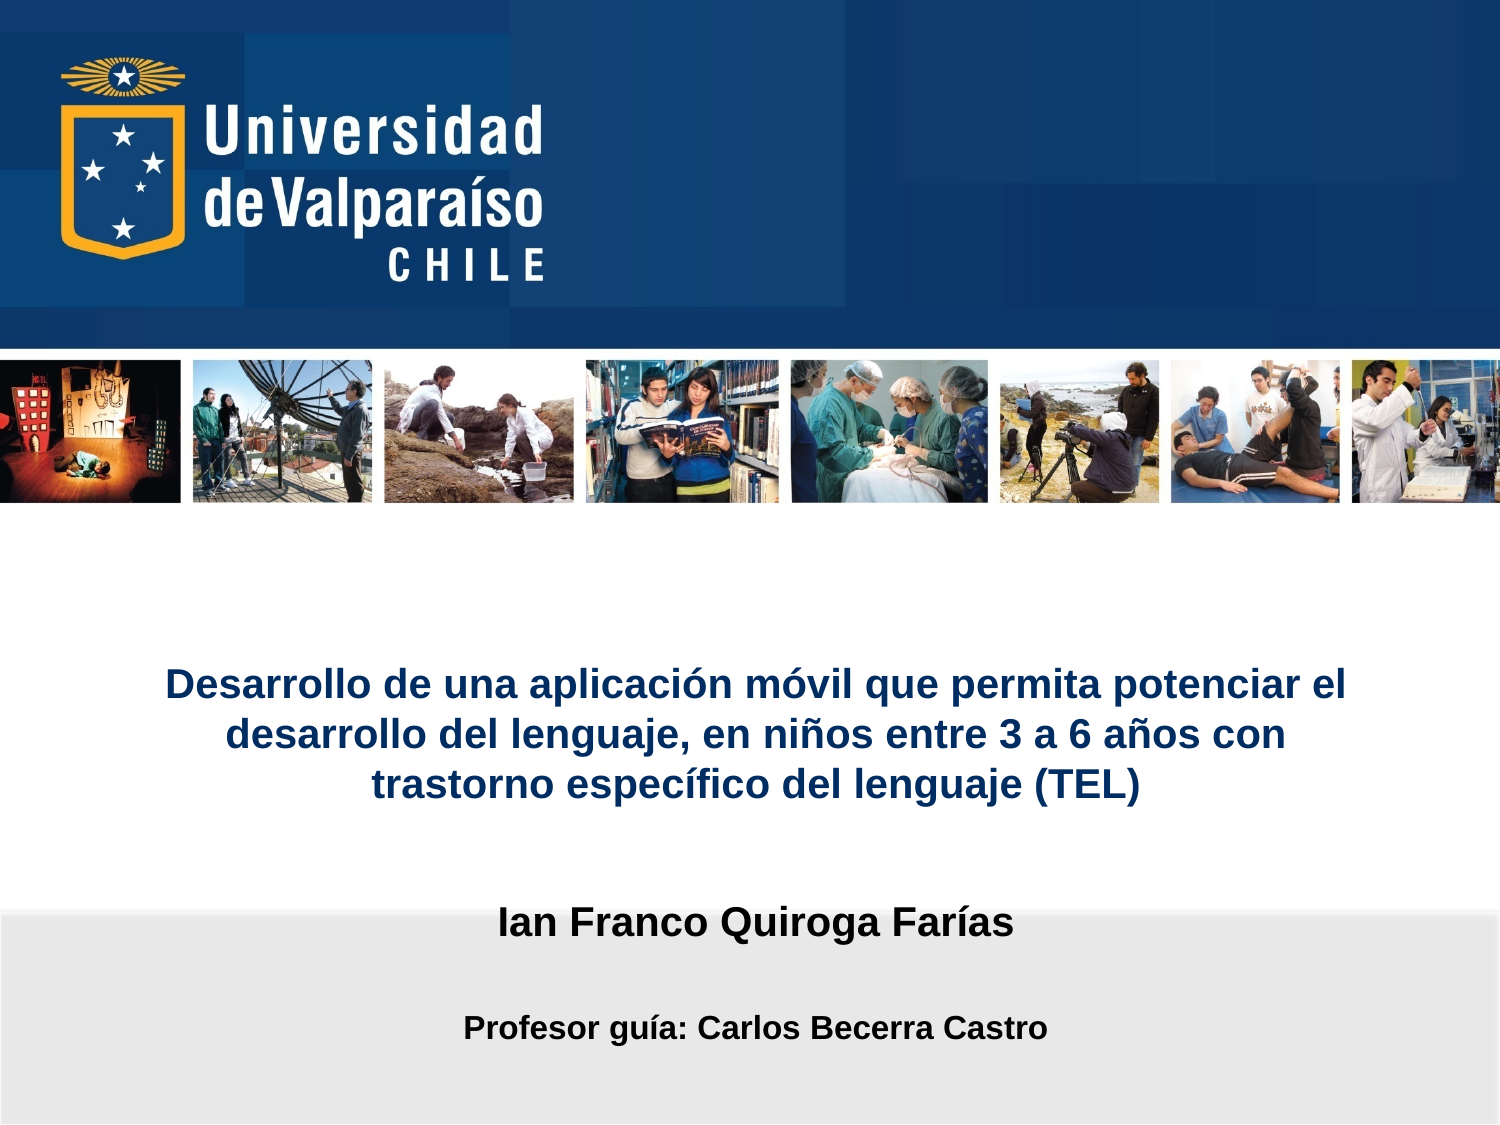

# Desarrollo de una aplicación móvil que permita potenciar el desarrollo del lenguaje, en niños entre 3 a 6 años con trastorno específico del lenguaje (TEL)

Ian Franco Quiroga Farías
Profesor guía: Carlos Becerra Castro